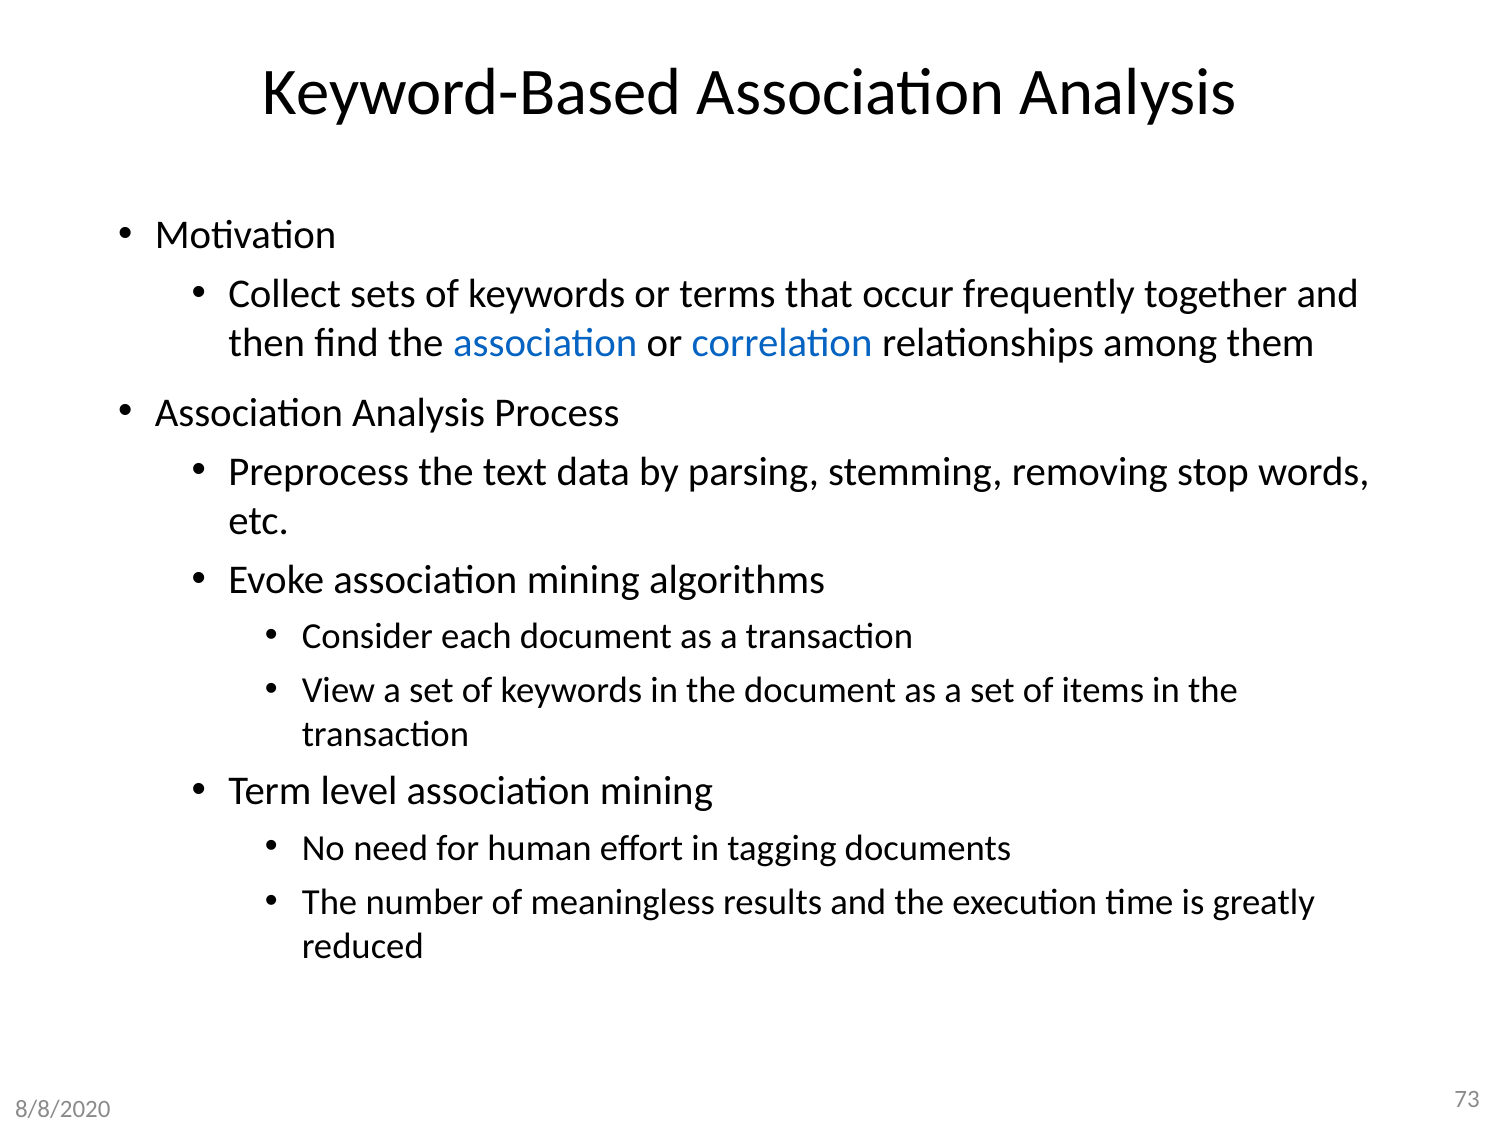

# Keyword-Based Association Analysis
Motivation
Collect sets of keywords or terms that occur frequently together and then find the association or correlation relationships among them
Association Analysis Process
Preprocess the text data by parsing, stemming, removing stop words, etc.
Evoke association mining algorithms
Consider each document as a transaction
View a set of keywords in the document as a set of items in the transaction
Term level association mining
No need for human effort in tagging documents
The number of meaningless results and the execution time is greatly reduced
73
8/8/2020